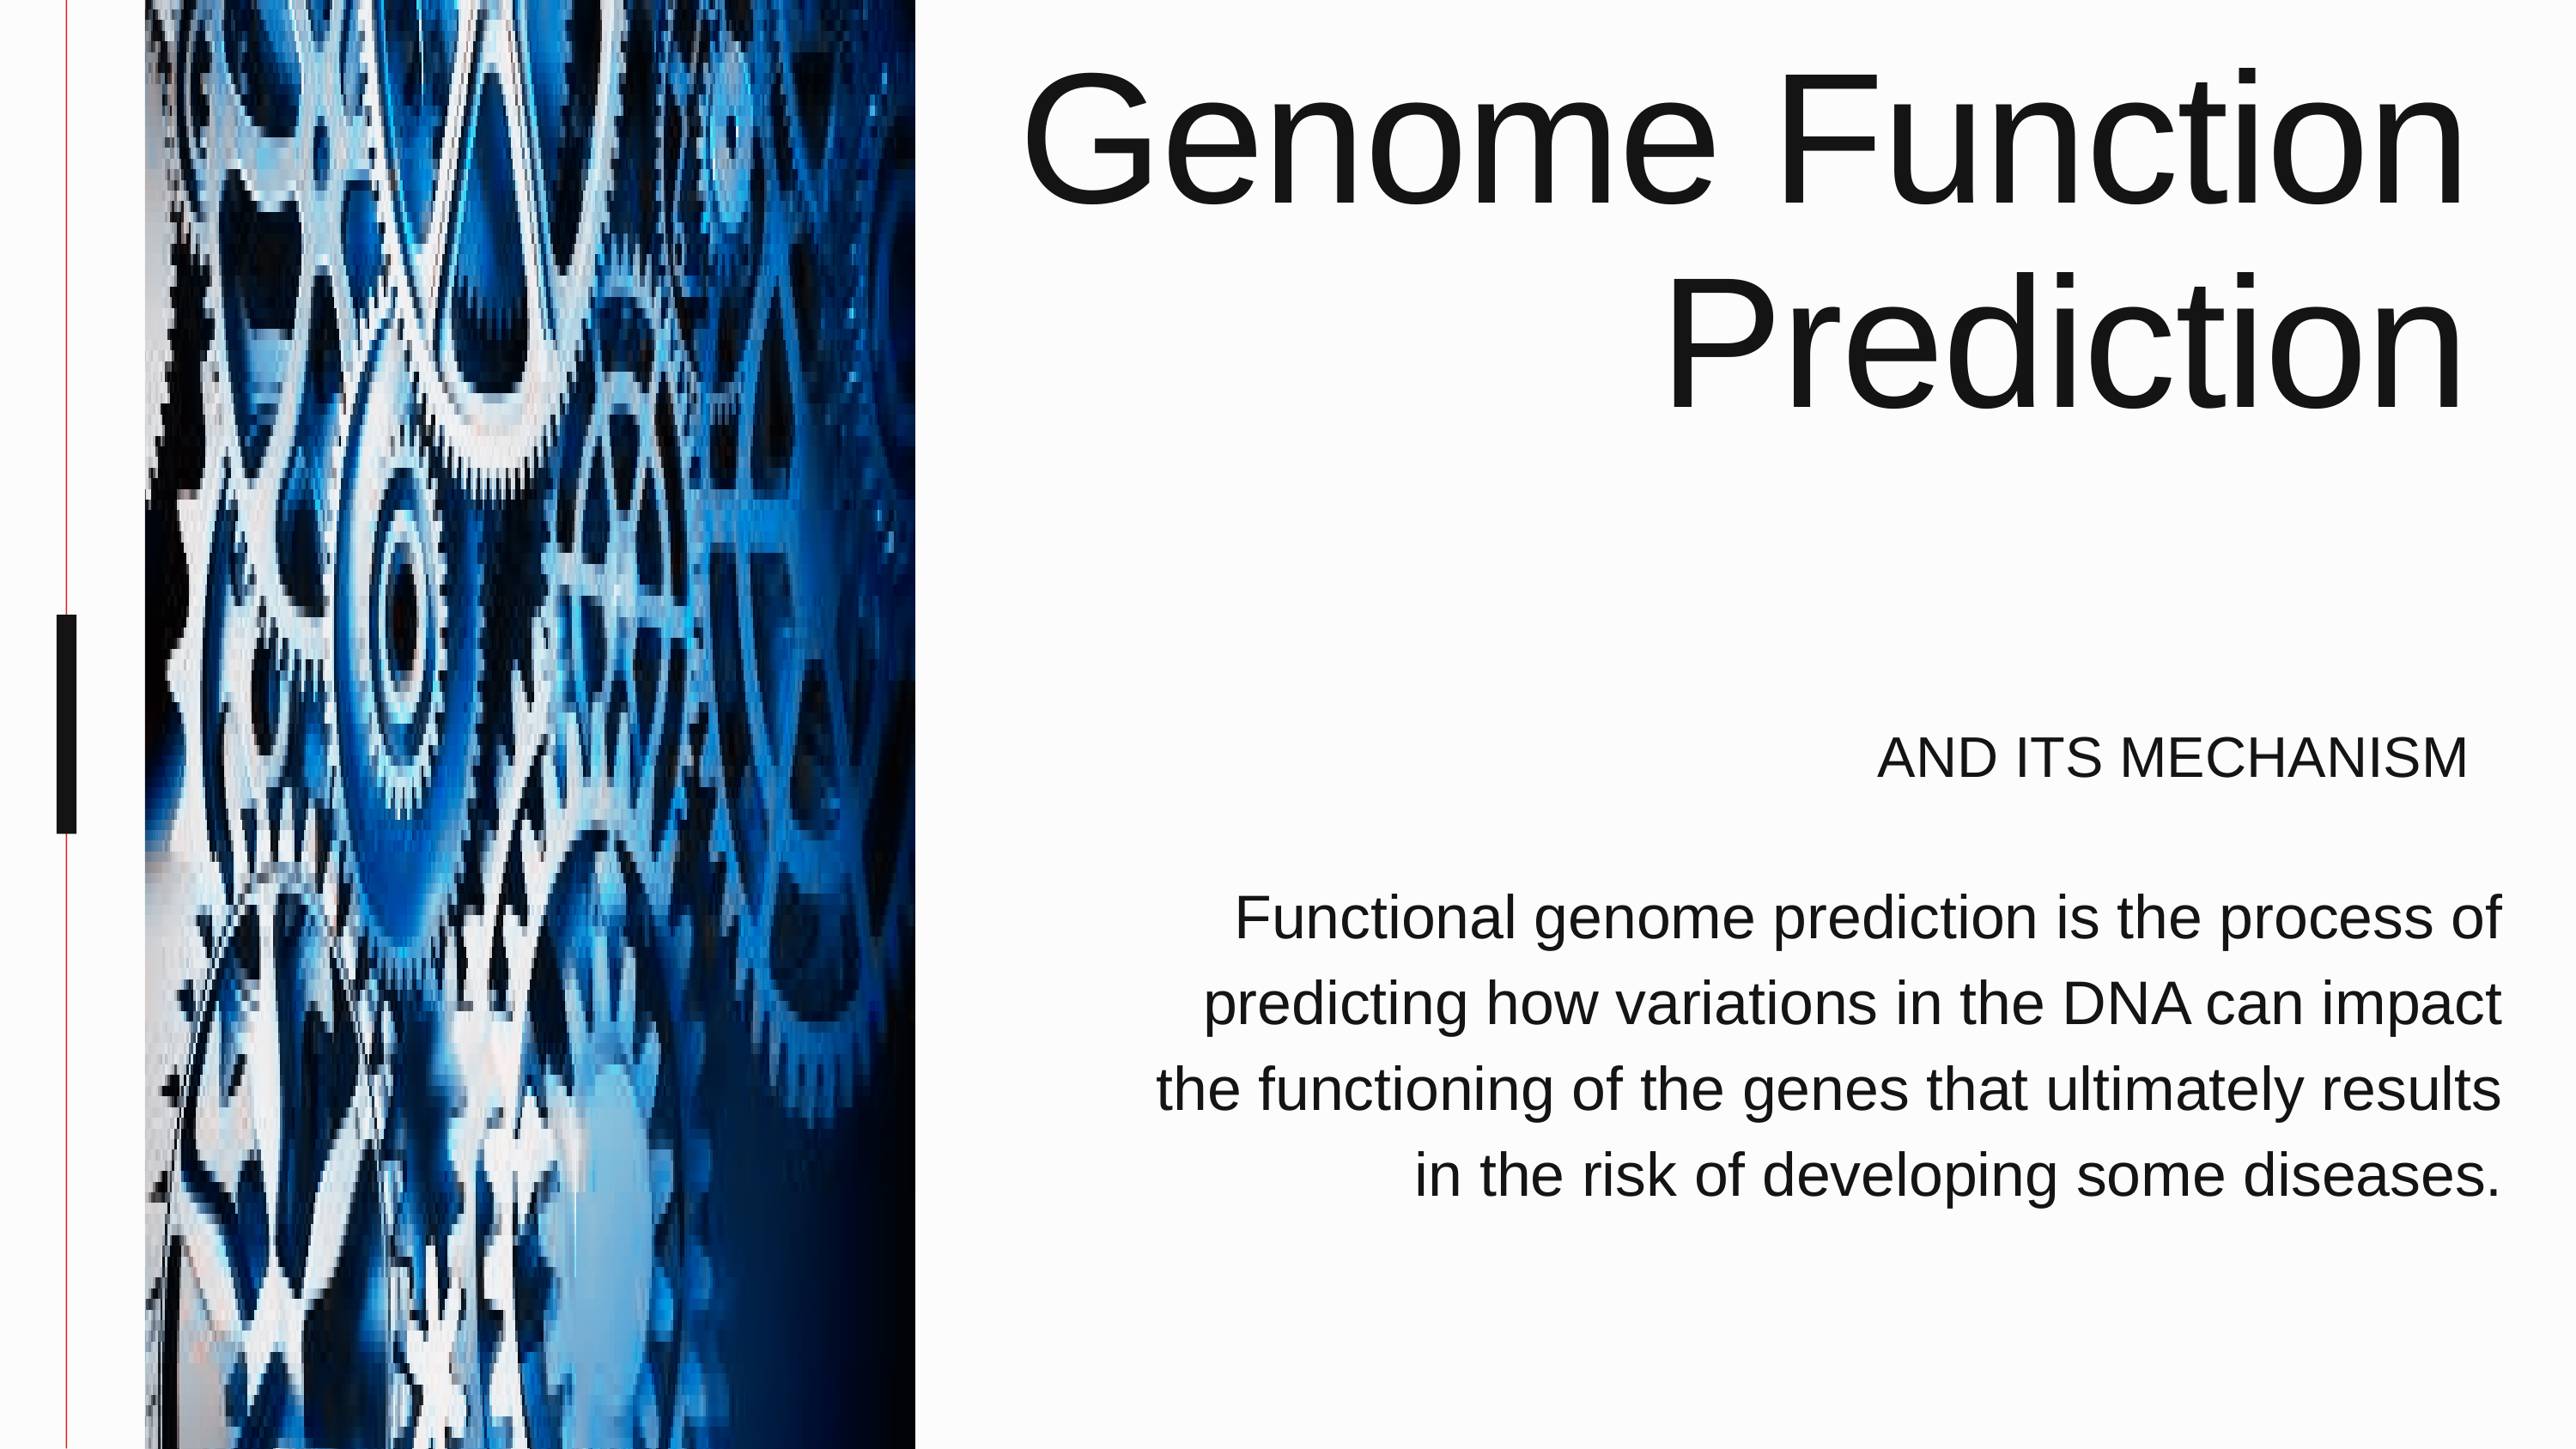

Genome Function Prediction
AND ITS MECHANISM

Functional genome prediction is the process of predicting how variations in the DNA can impact the functioning of the genes that ultimately results in the risk of developing some diseases.